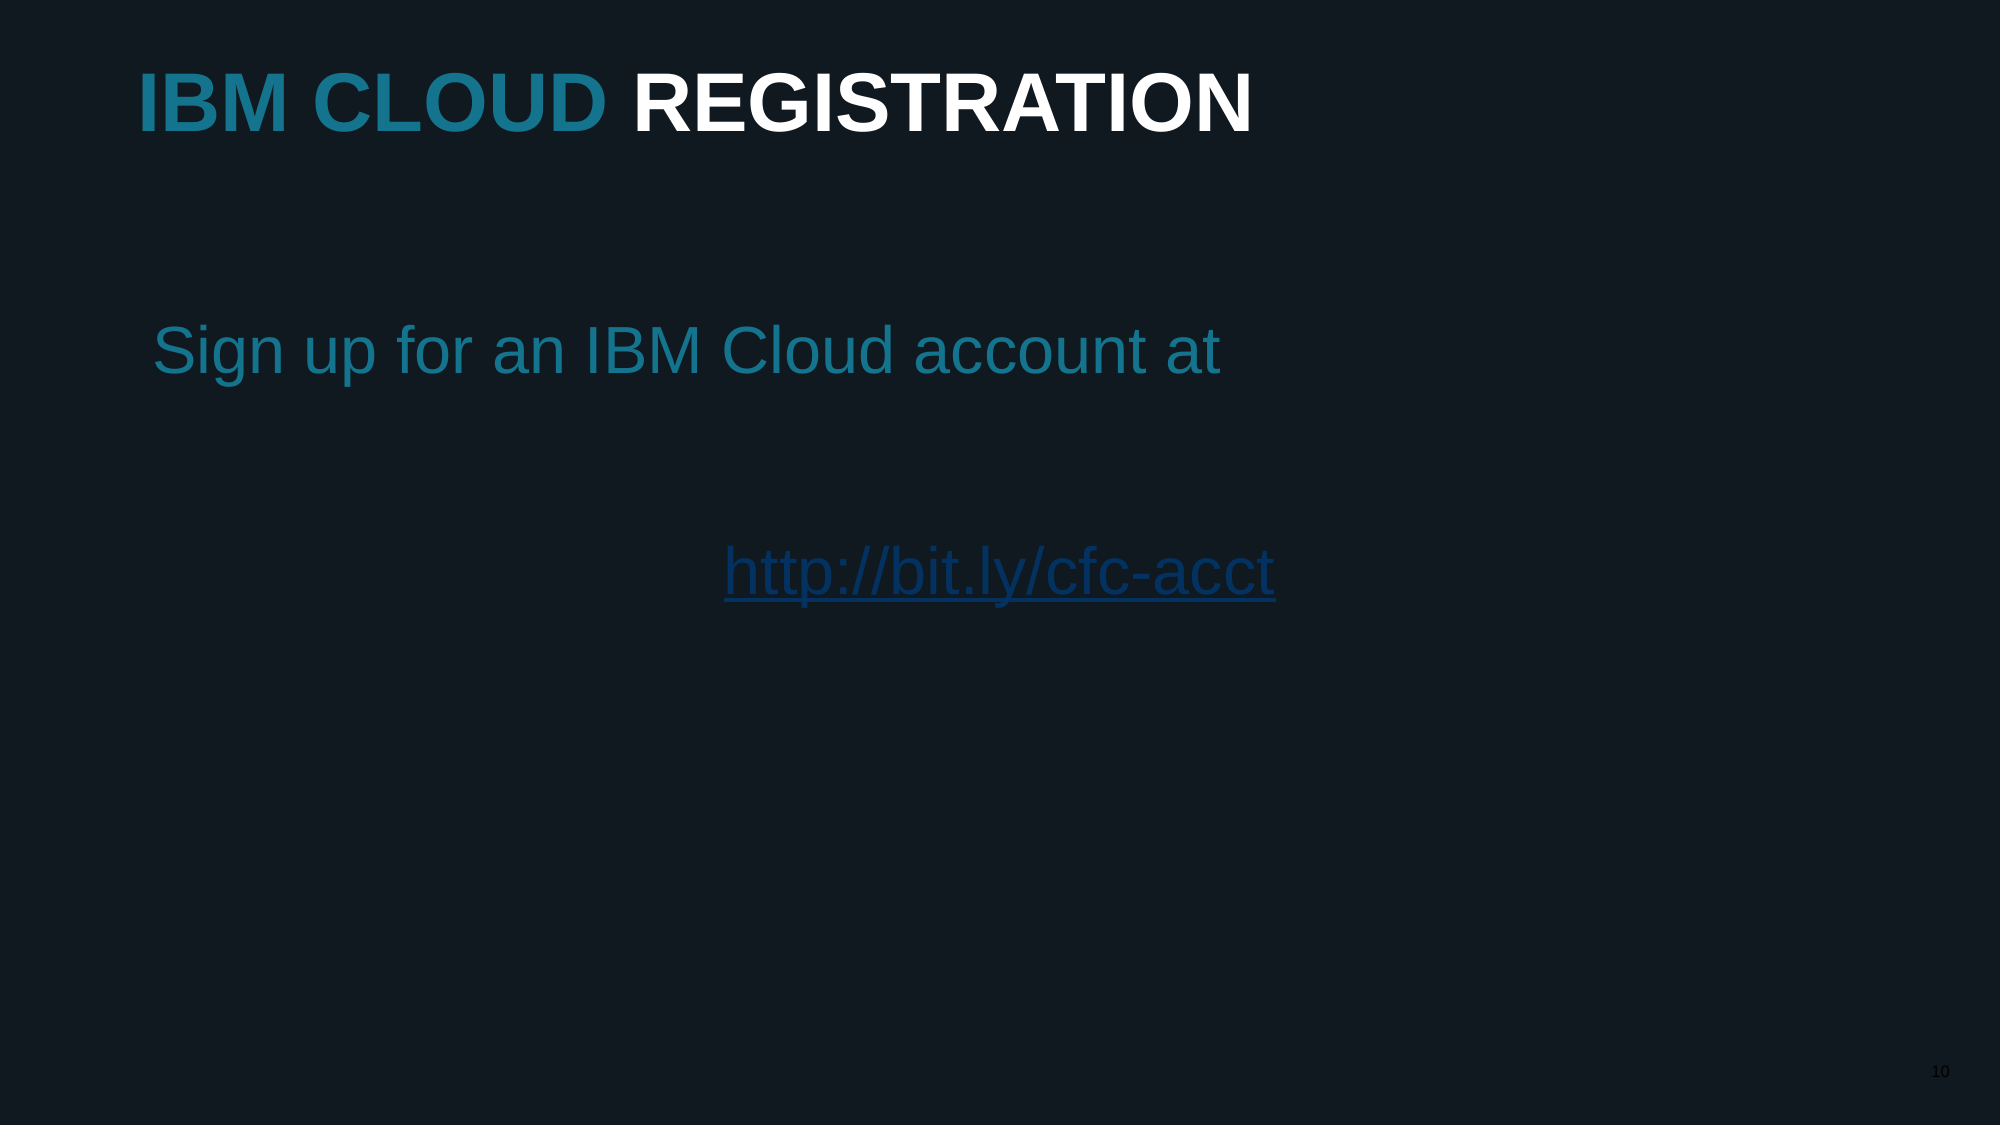

# IBM CLOUD REGISTRATION
Sign up for an IBM Cloud account at

http://bit.ly/cfc-acct
10